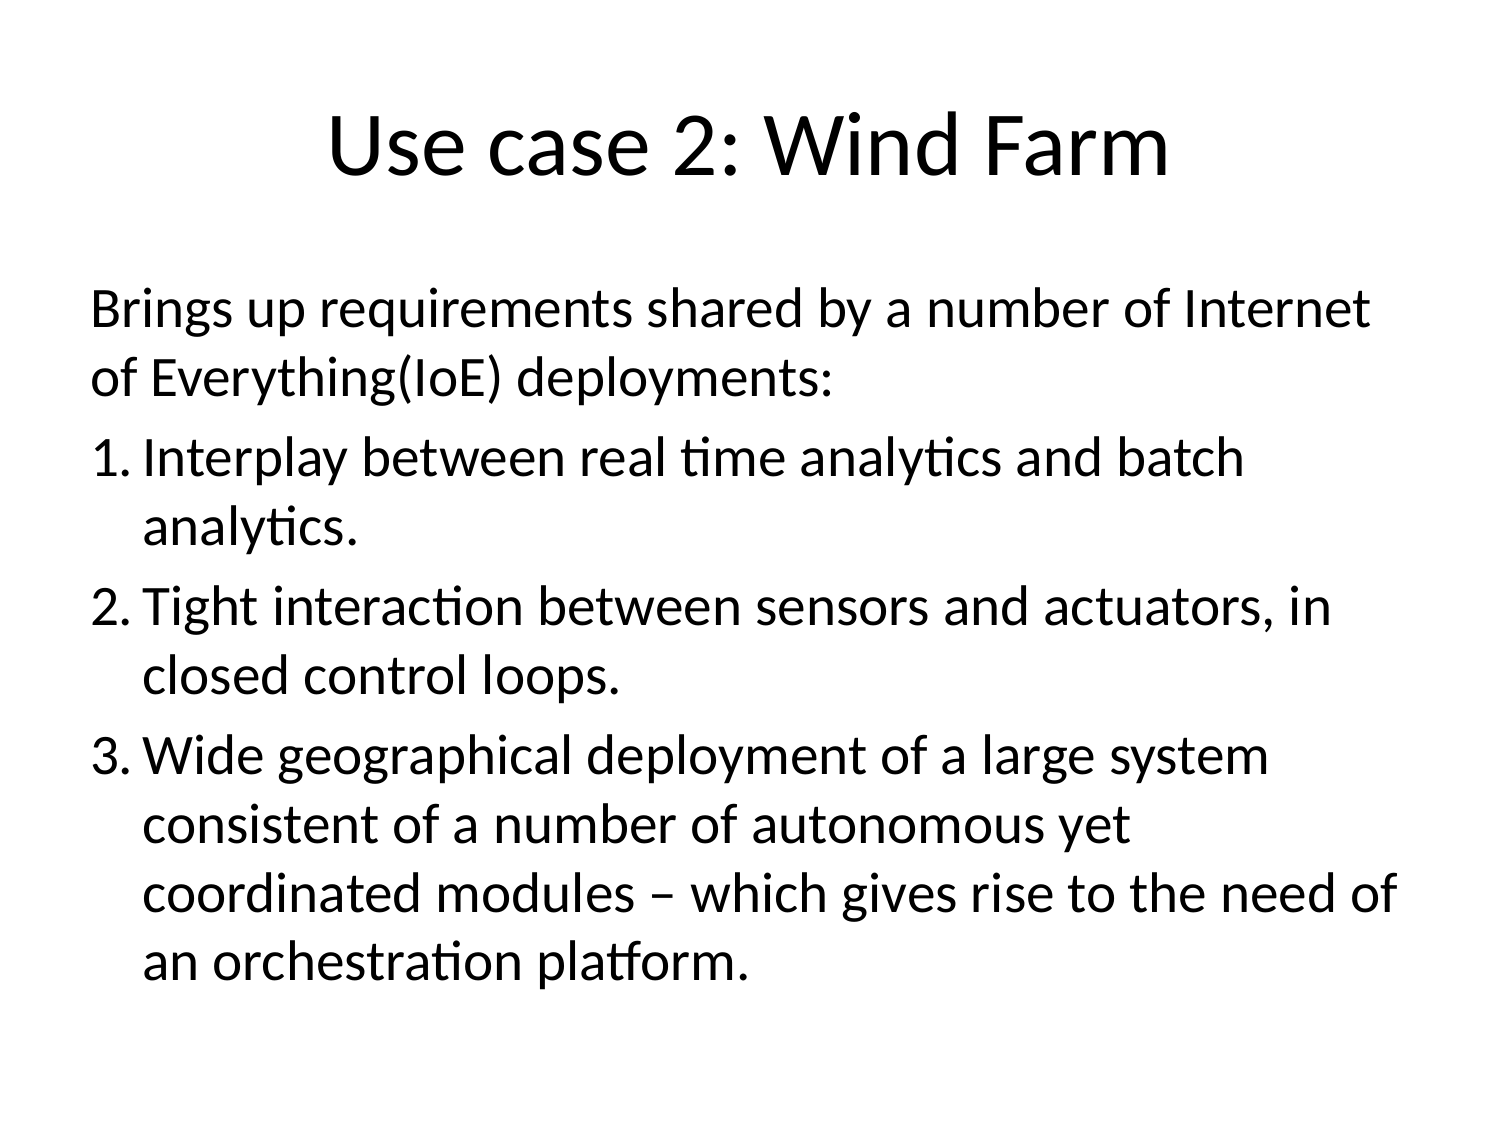

# Use case 2: Wind Farm
Brings up requirements shared by a number of Internet of Everything(IoE) deployments:
Interplay between real time analytics and batch analytics.
Tight interaction between sensors and actuators, in closed control loops.
Wide geographical deployment of a large system consistent of a number of autonomous yet coordinated modules – which gives rise to the need of an orchestration platform.